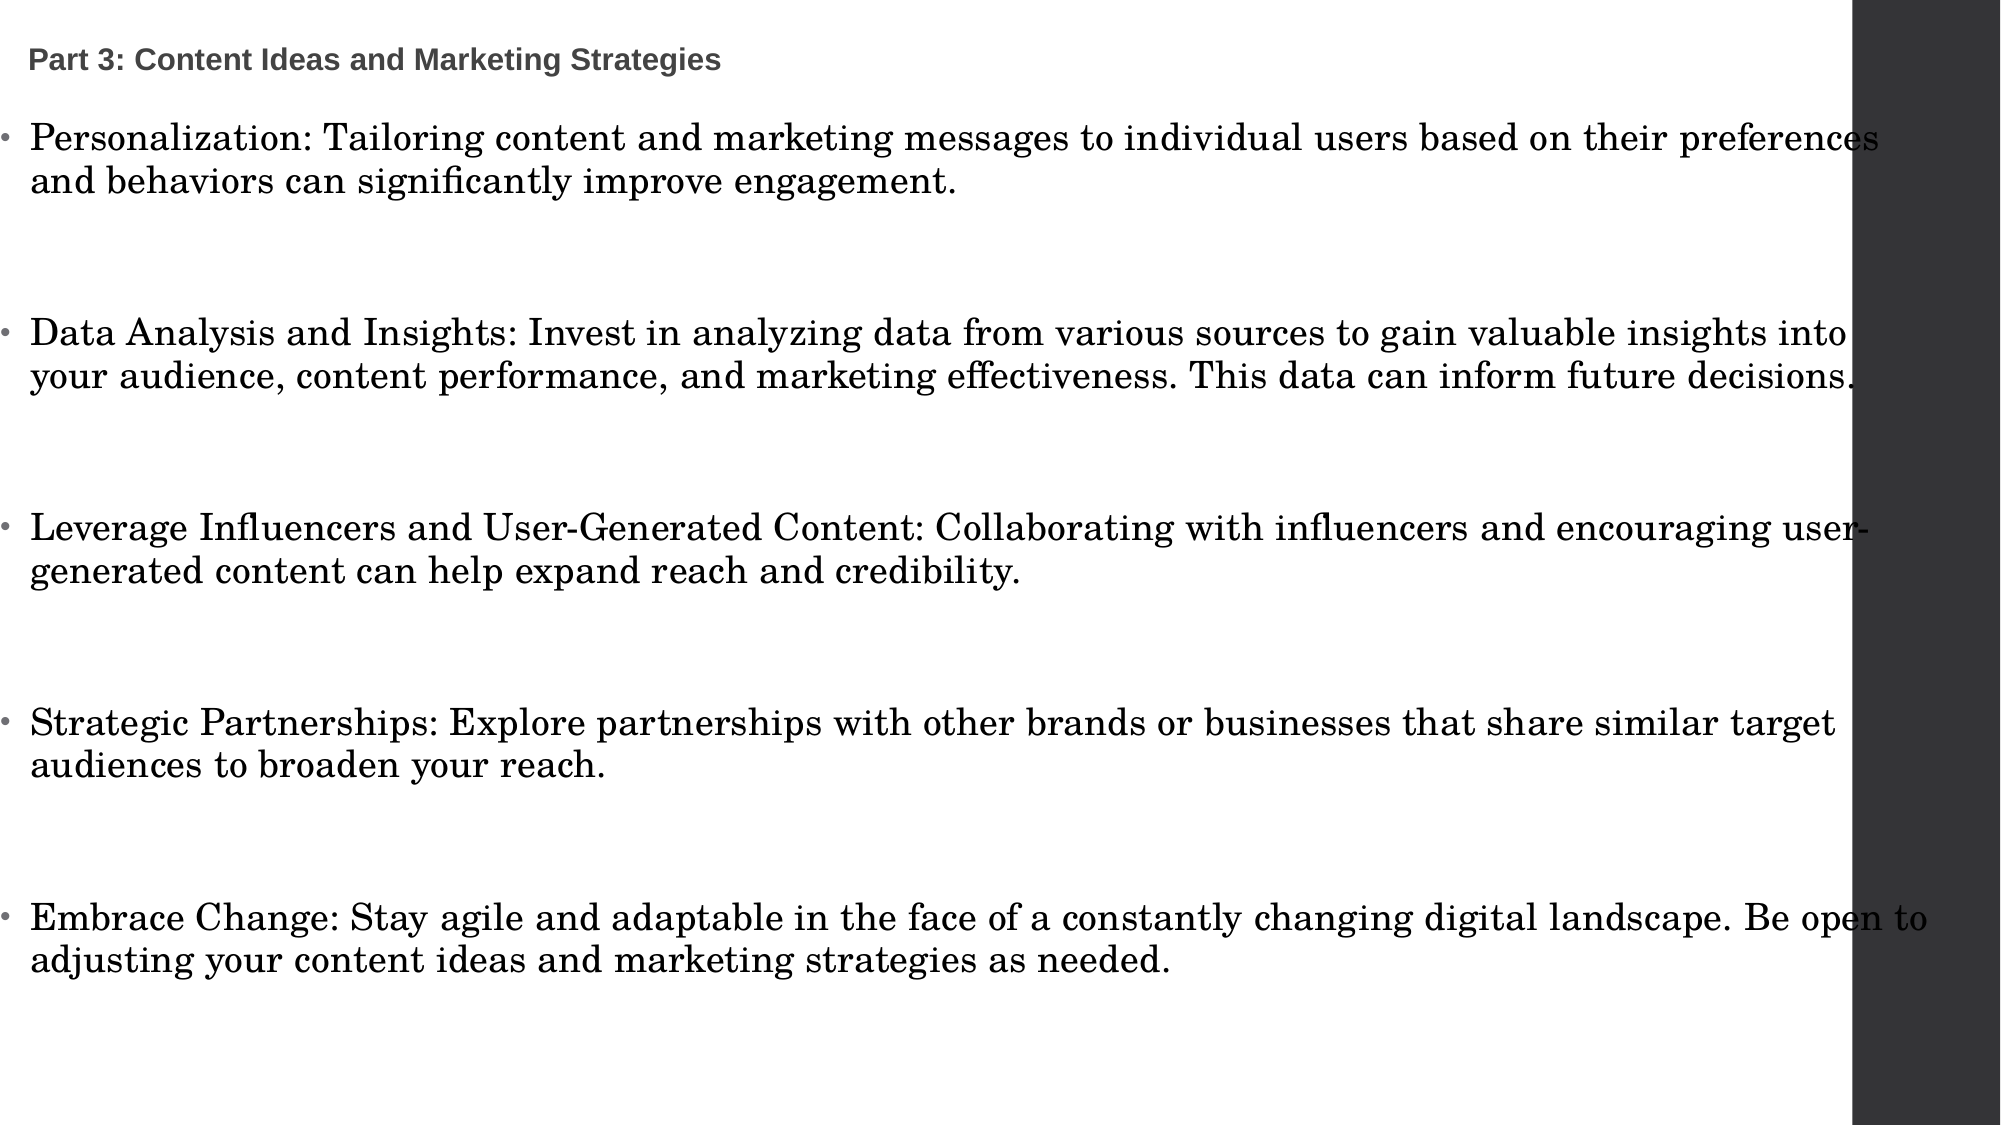

# Part 3: Content Ideas and Marketing Strategies
Personalization: Tailoring content and marketing messages to individual users based on their preferences and behaviors can significantly improve engagement.

Data Analysis and Insights: Invest in analyzing data from various sources to gain valuable insights into your audience, content performance, and marketing effectiveness. This data can inform future decisions.

Leverage Influencers and User-Generated Content: Collaborating with influencers and encouraging user-generated content can help expand reach and credibility.

Strategic Partnerships: Explore partnerships with other brands or businesses that share similar target audiences to broaden your reach.

Embrace Change: Stay agile and adaptable in the face of a constantly changing digital landscape. Be open to adjusting your content ideas and marketing strategies as needed.